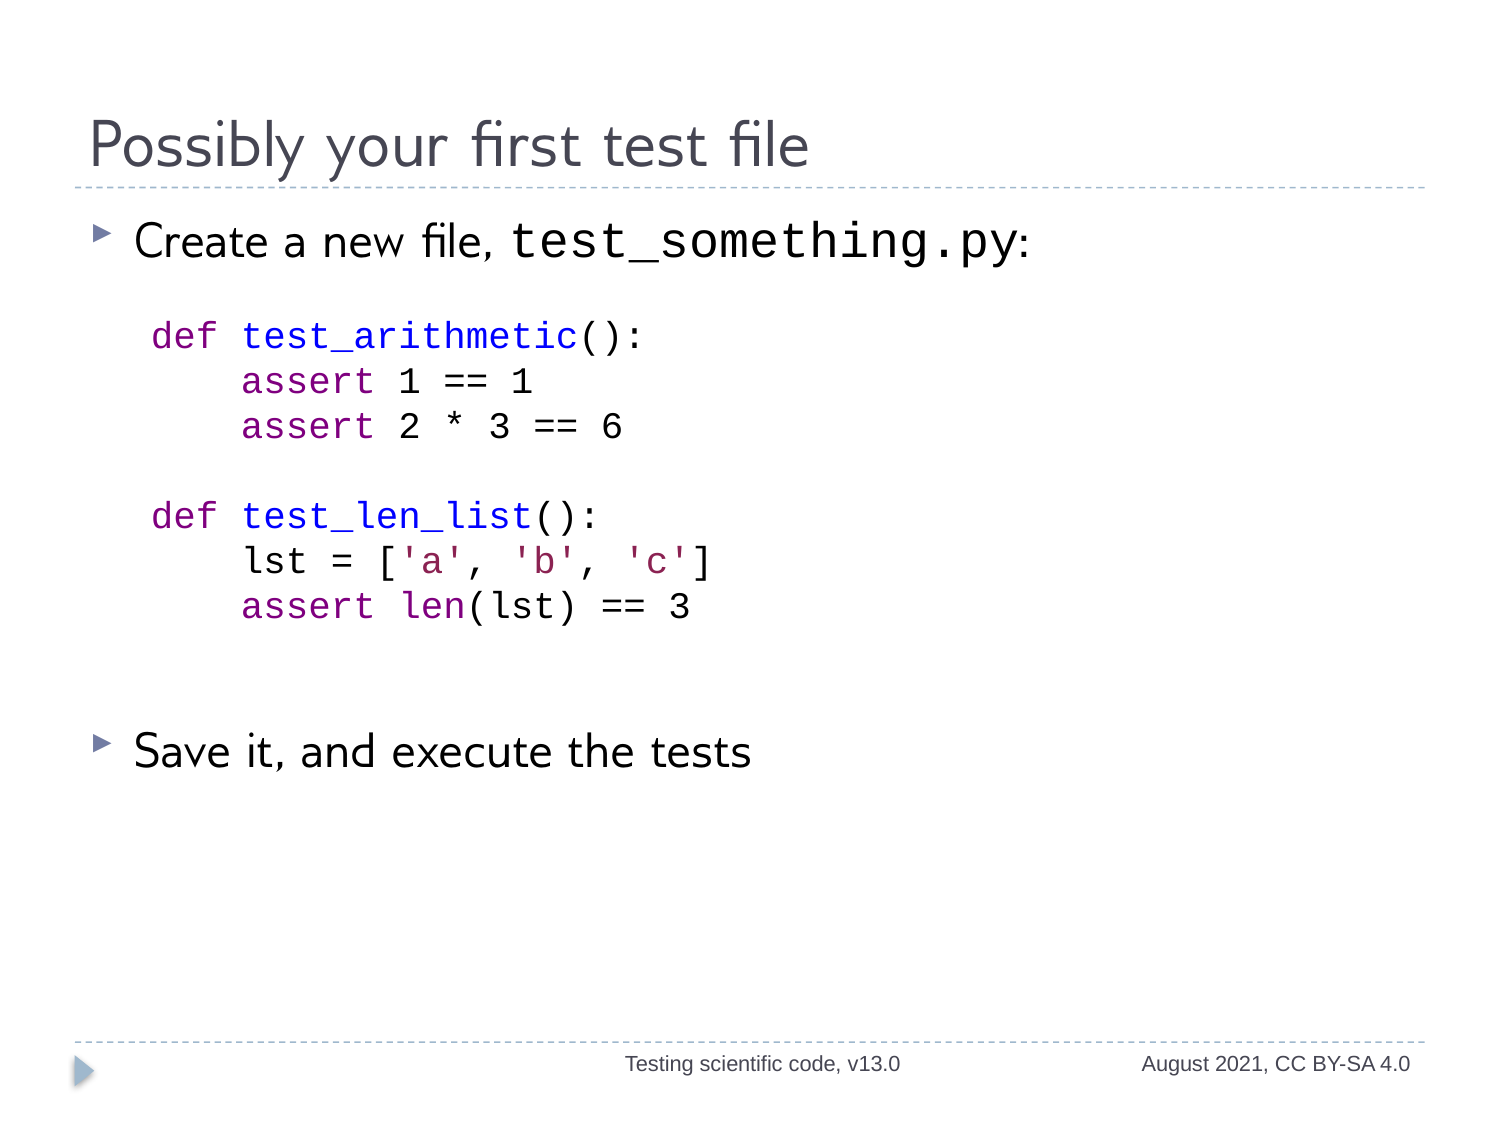

# Possibly your first test file
Create a new file, test_something.py:

Save it, and execute the tests
def test_arithmetic():
    assert 1 == 1
    assert 2 * 3 == 6
def test_len_list():
    lst = ['a', 'b', 'c']
    assert len(lst) == 3

Testing scientific code, v13.0
August 2021, CC BY-SA 4.0